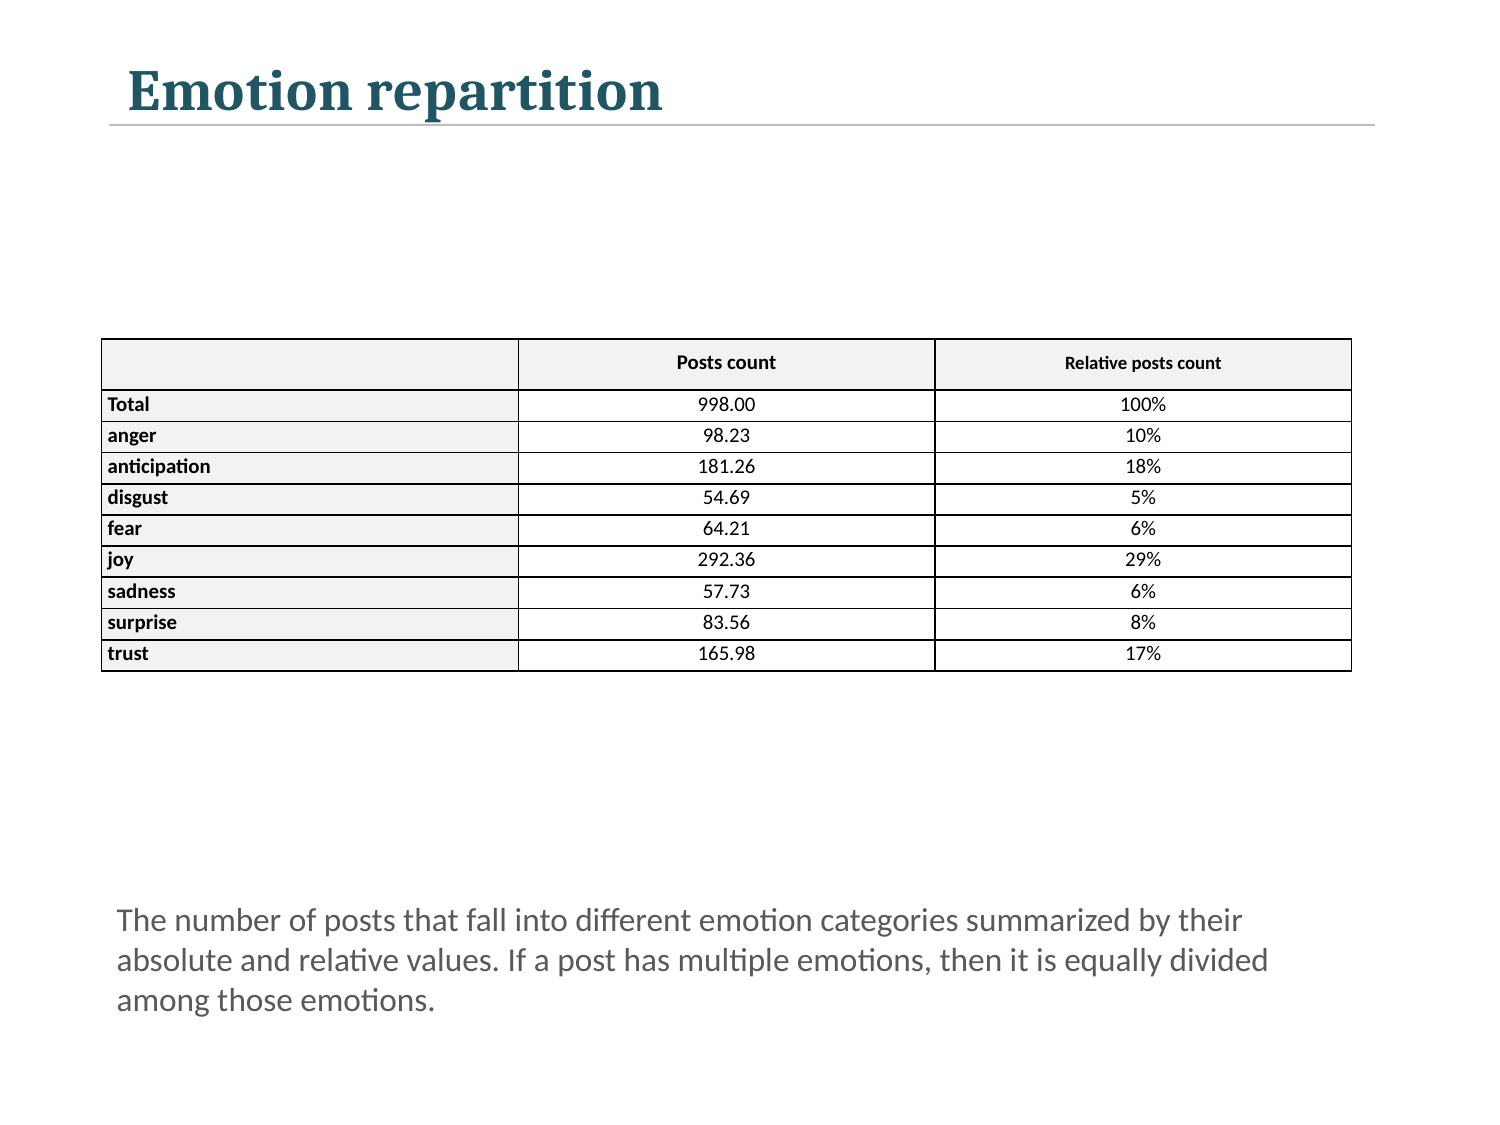

Emotion repartition
|  | Posts count | Relative posts count |
| --- | --- | --- |
| Total | 998.00 | 100% |
| anger | 98.23 | 10% |
| anticipation | 181.26 | 18% |
| disgust | 54.69 | 5% |
| fear | 64.21 | 6% |
| joy | 292.36 | 29% |
| sadness | 57.73 | 6% |
| surprise | 83.56 | 8% |
| trust | 165.98 | 17% |
The number of posts that fall into different emotion categories summarized by their absolute and relative values. If a post has multiple emotions, then it is equally divided among those emotions.